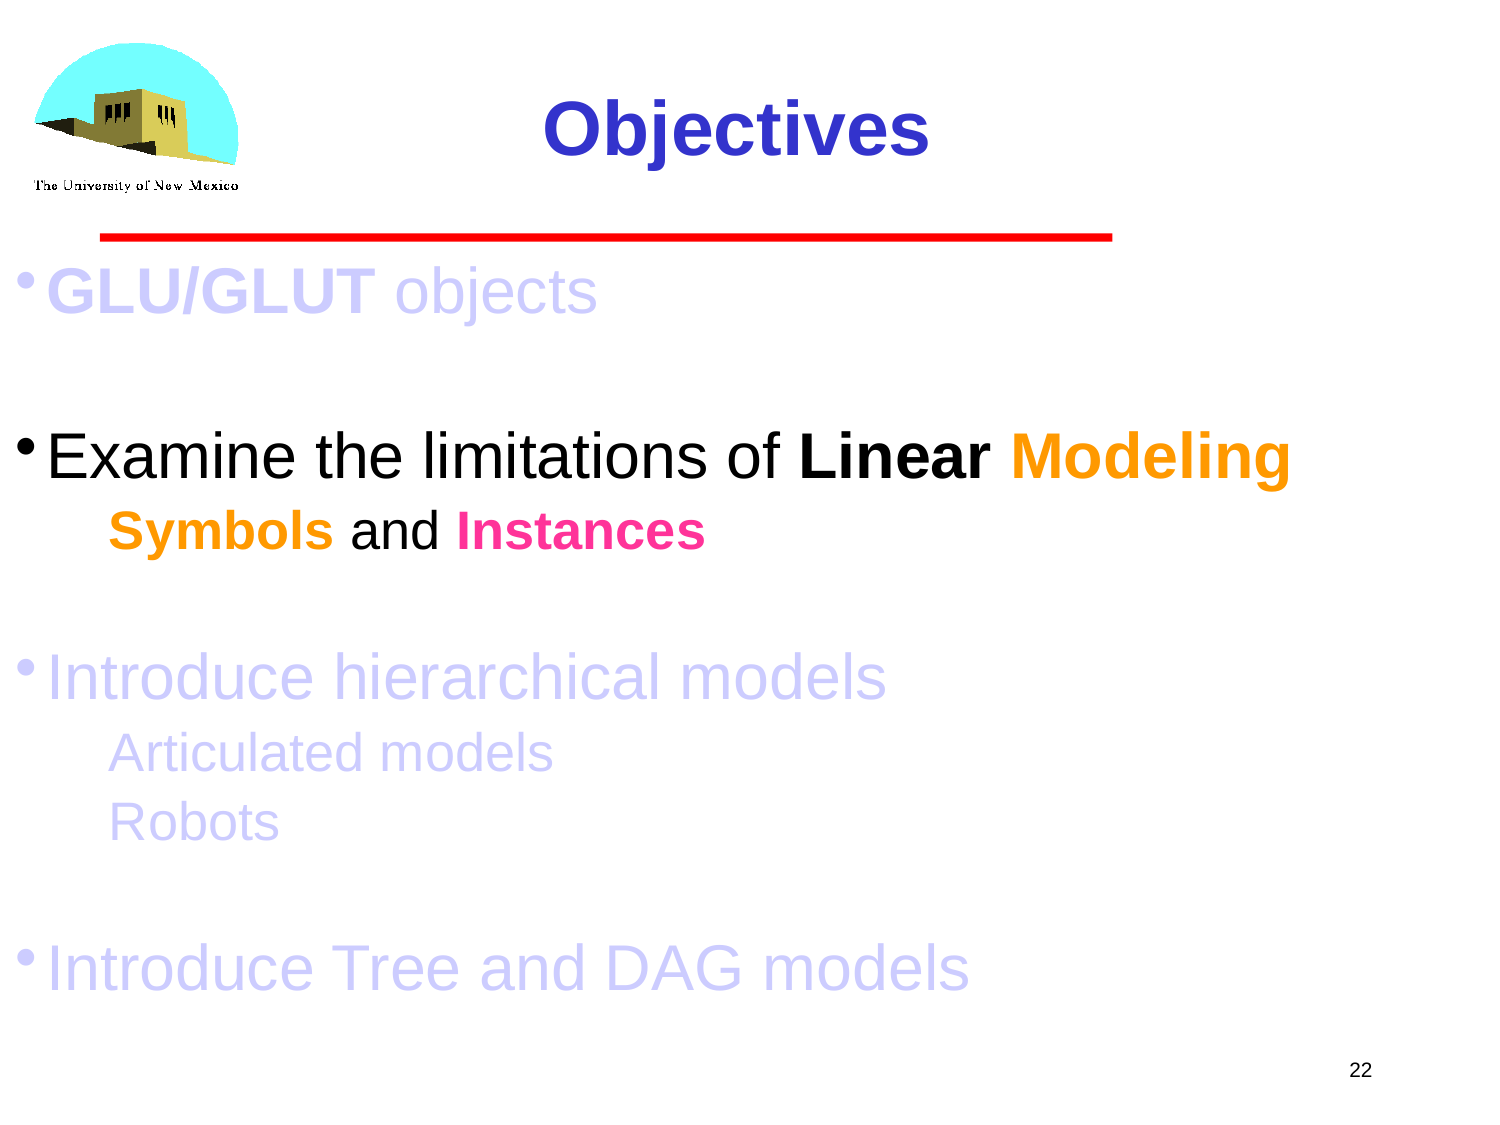

Objectives
GLU/GLUT objects

Examine the limitations of Linear Modeling
Symbols and Instances

Introduce hierarchical models
Articulated models
Robots

Introduce Tree and DAG models
22